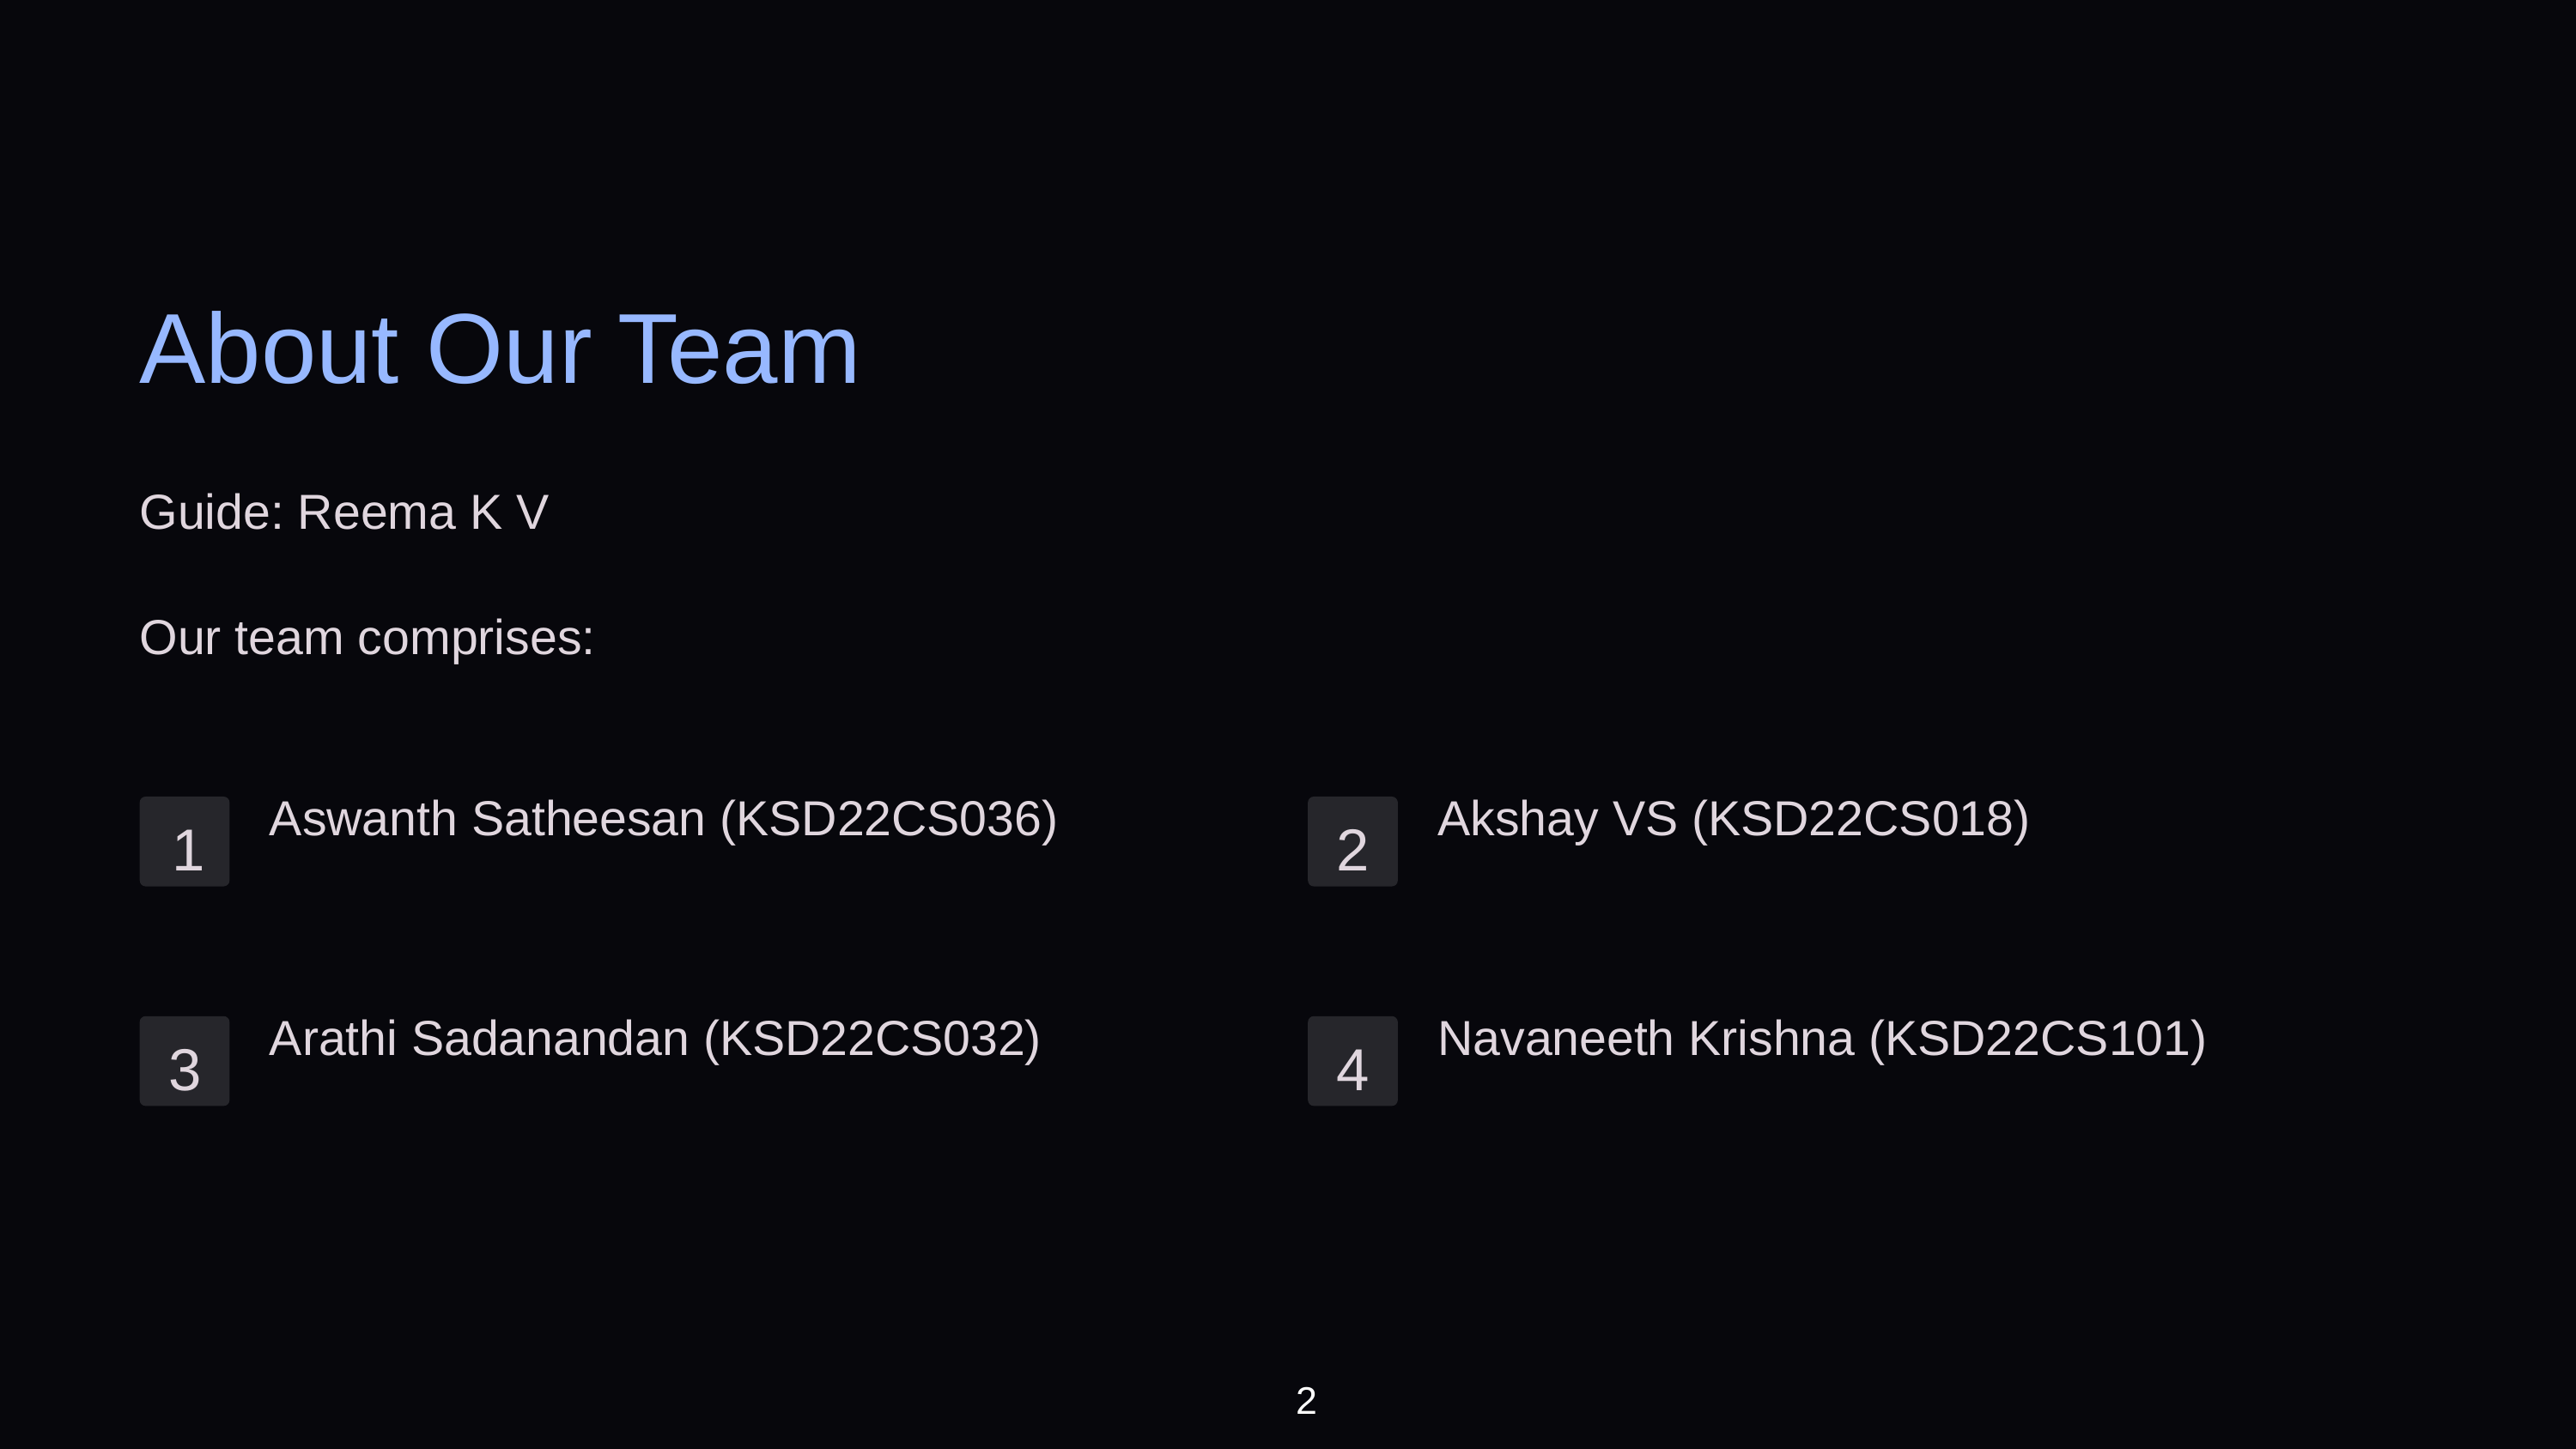

About Our Team

Guide: Reema K V

Our team comprises:

Aswanth Satheesan (KSD22CS036)

Akshay VS (KSD22CS018)

1

2

Arathi Sadanandan (KSD22CS032)

Navaneeth Krishna (KSD22CS101)

3

4
2